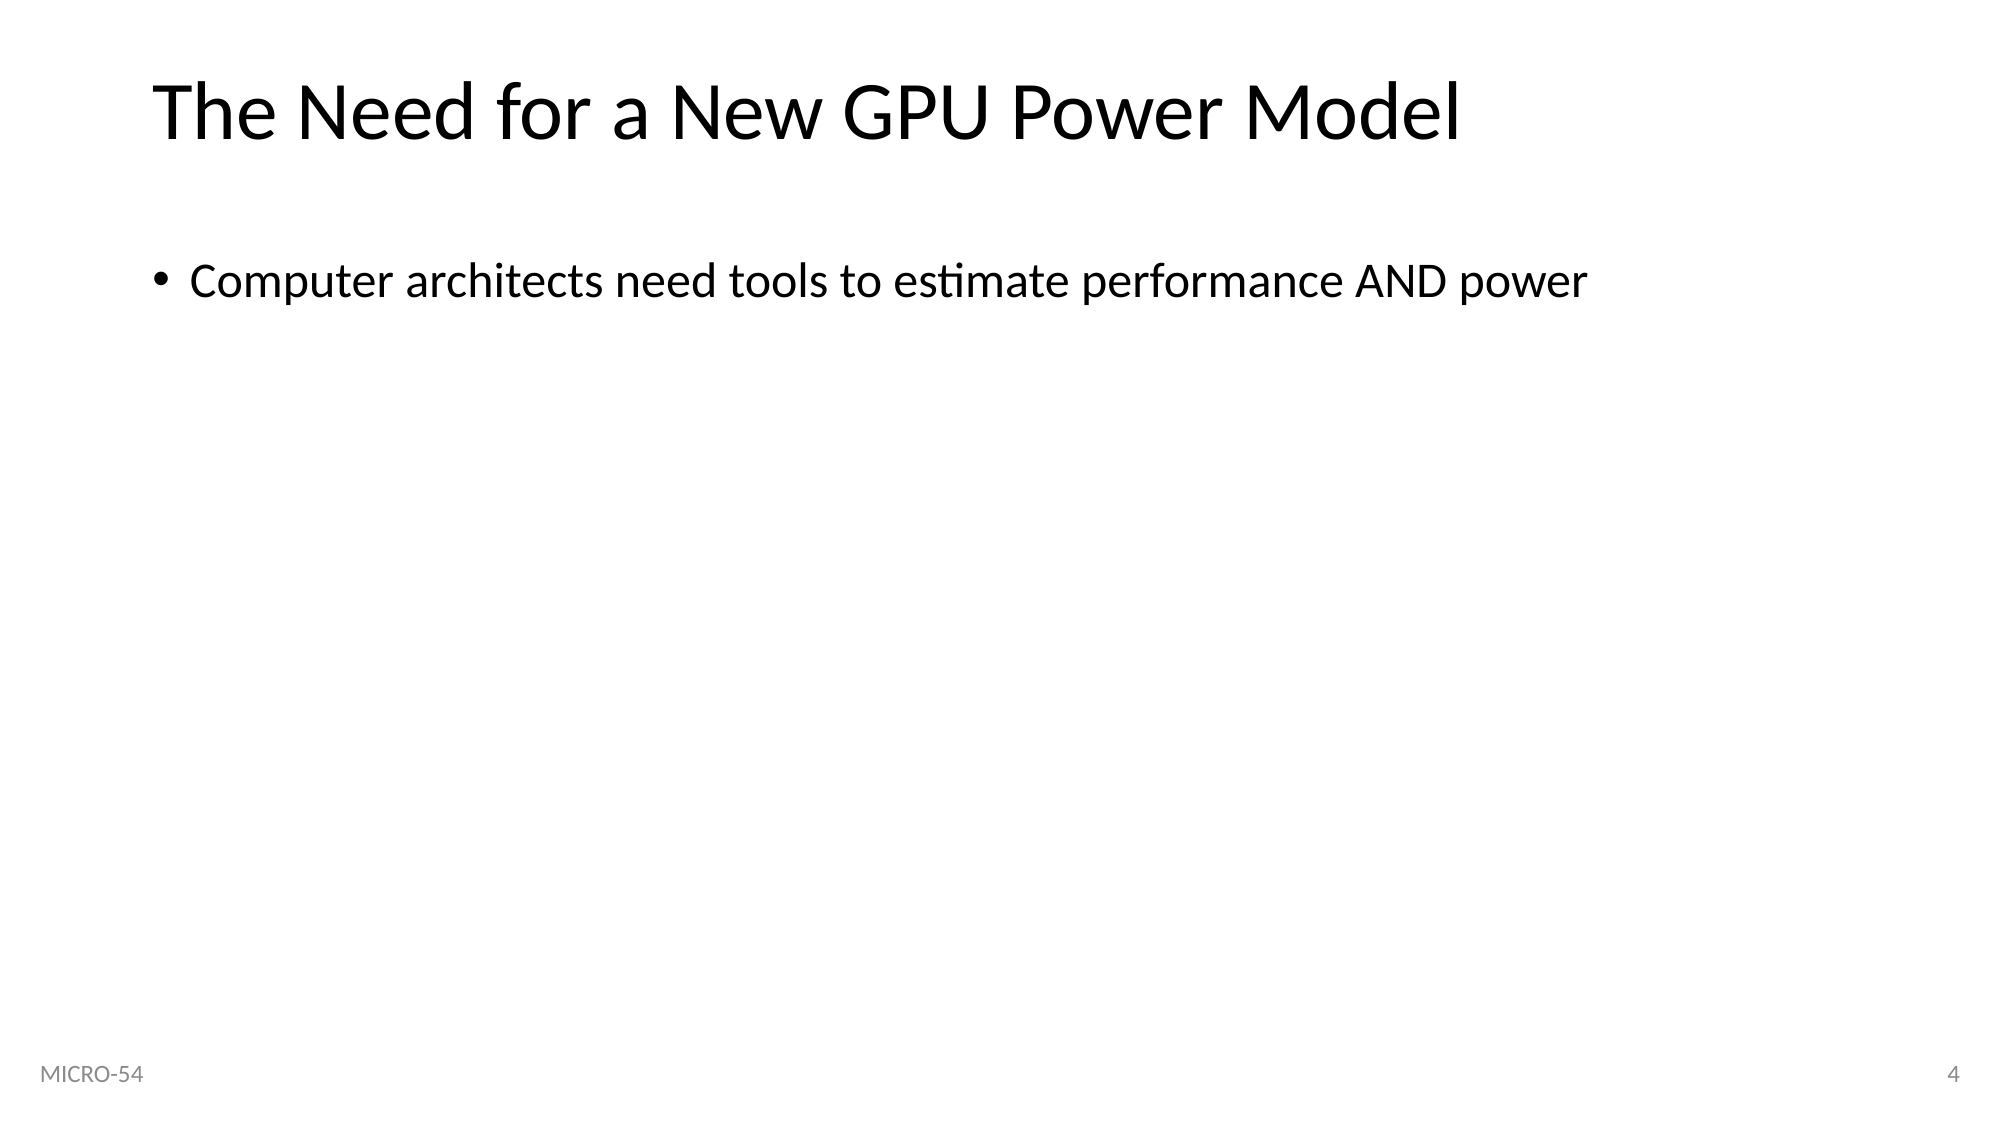

# The Need for a New GPU Power Model
Computer architects need tools to estimate performance AND power
4
MICRO-54